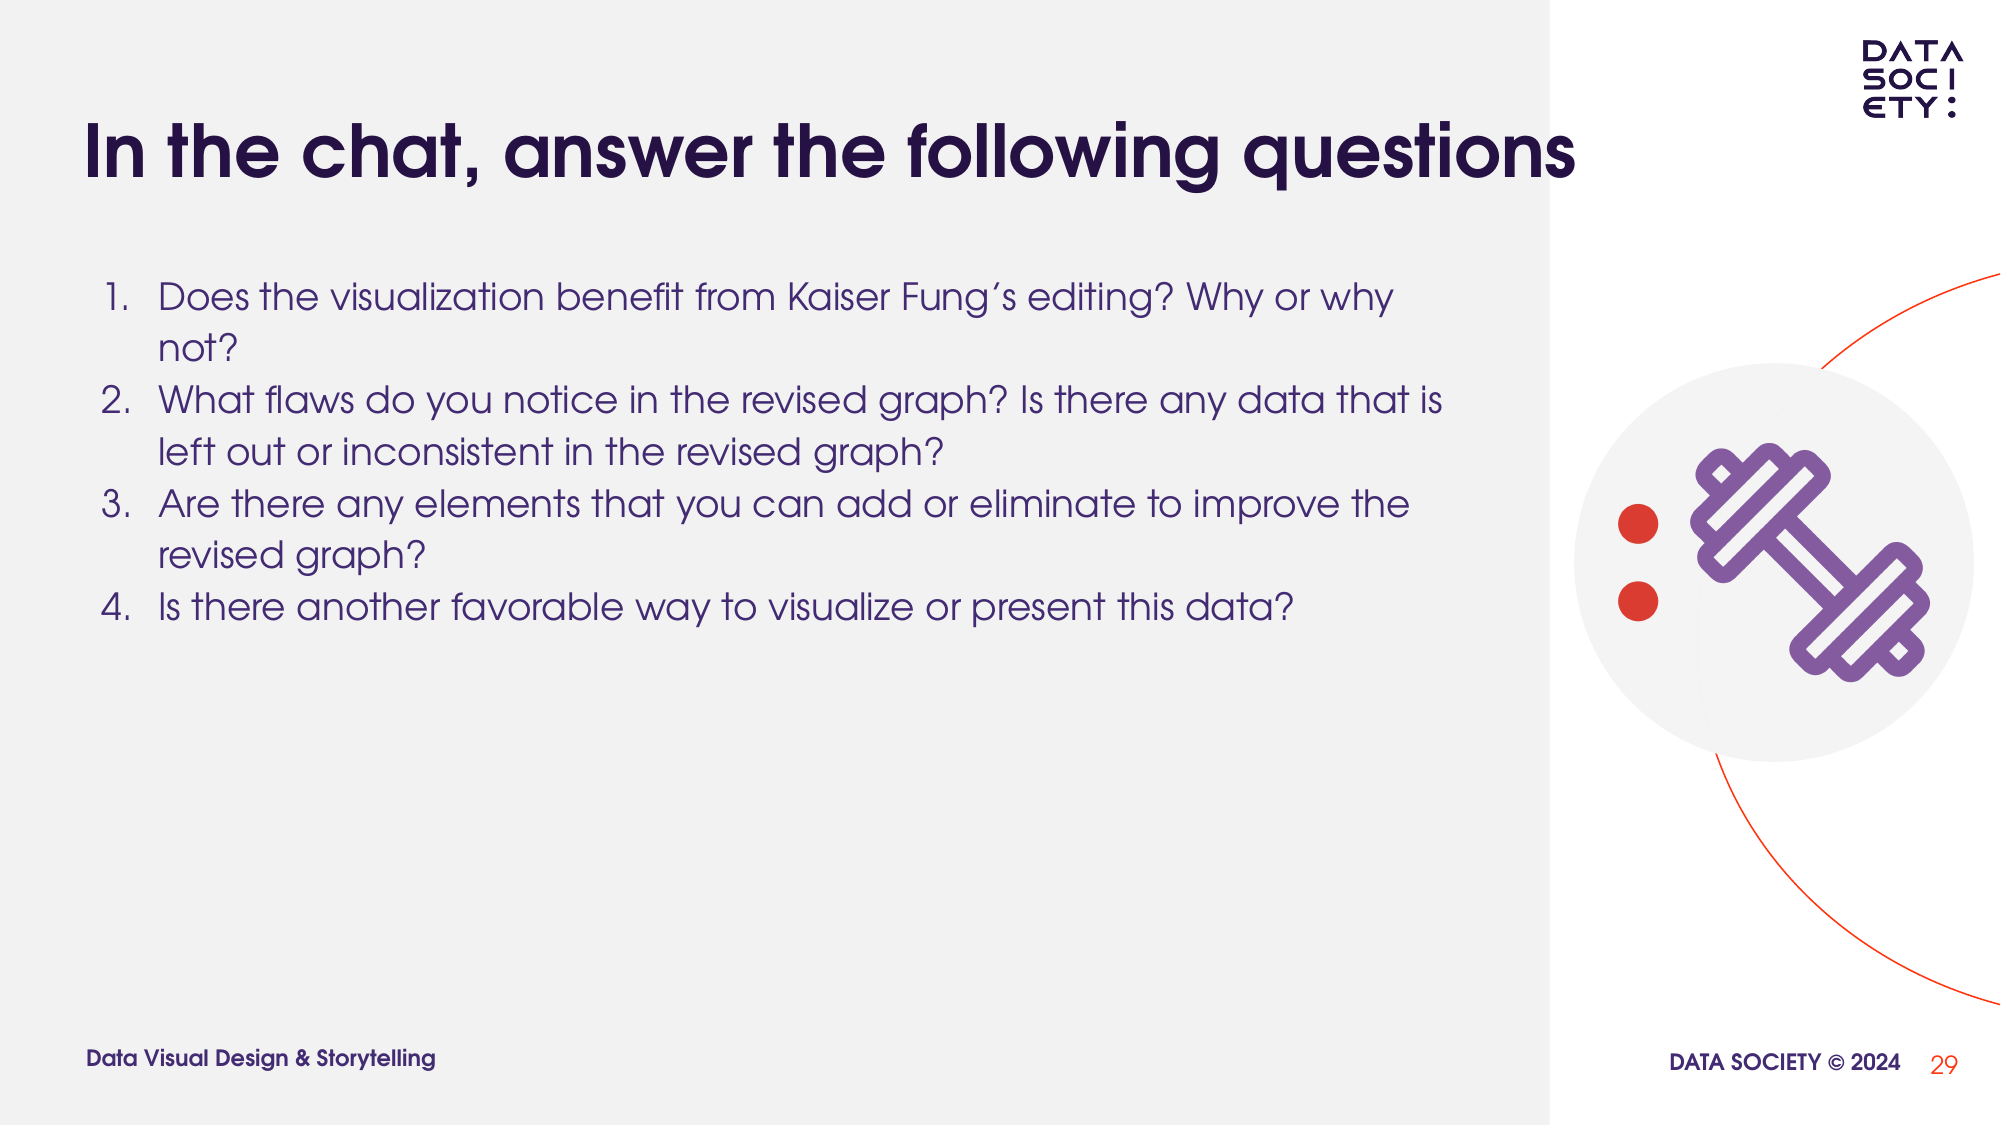

# In the chat, answer the following questions
Does the visualization benefit from Kaiser Fung’s editing? Why or why not?
What flaws do you notice in the revised graph? Is there any data that is left out or inconsistent in the revised graph?
Are there any elements that you can add or eliminate to improve the revised graph?
Is there another favorable way to visualize or present this data?

29